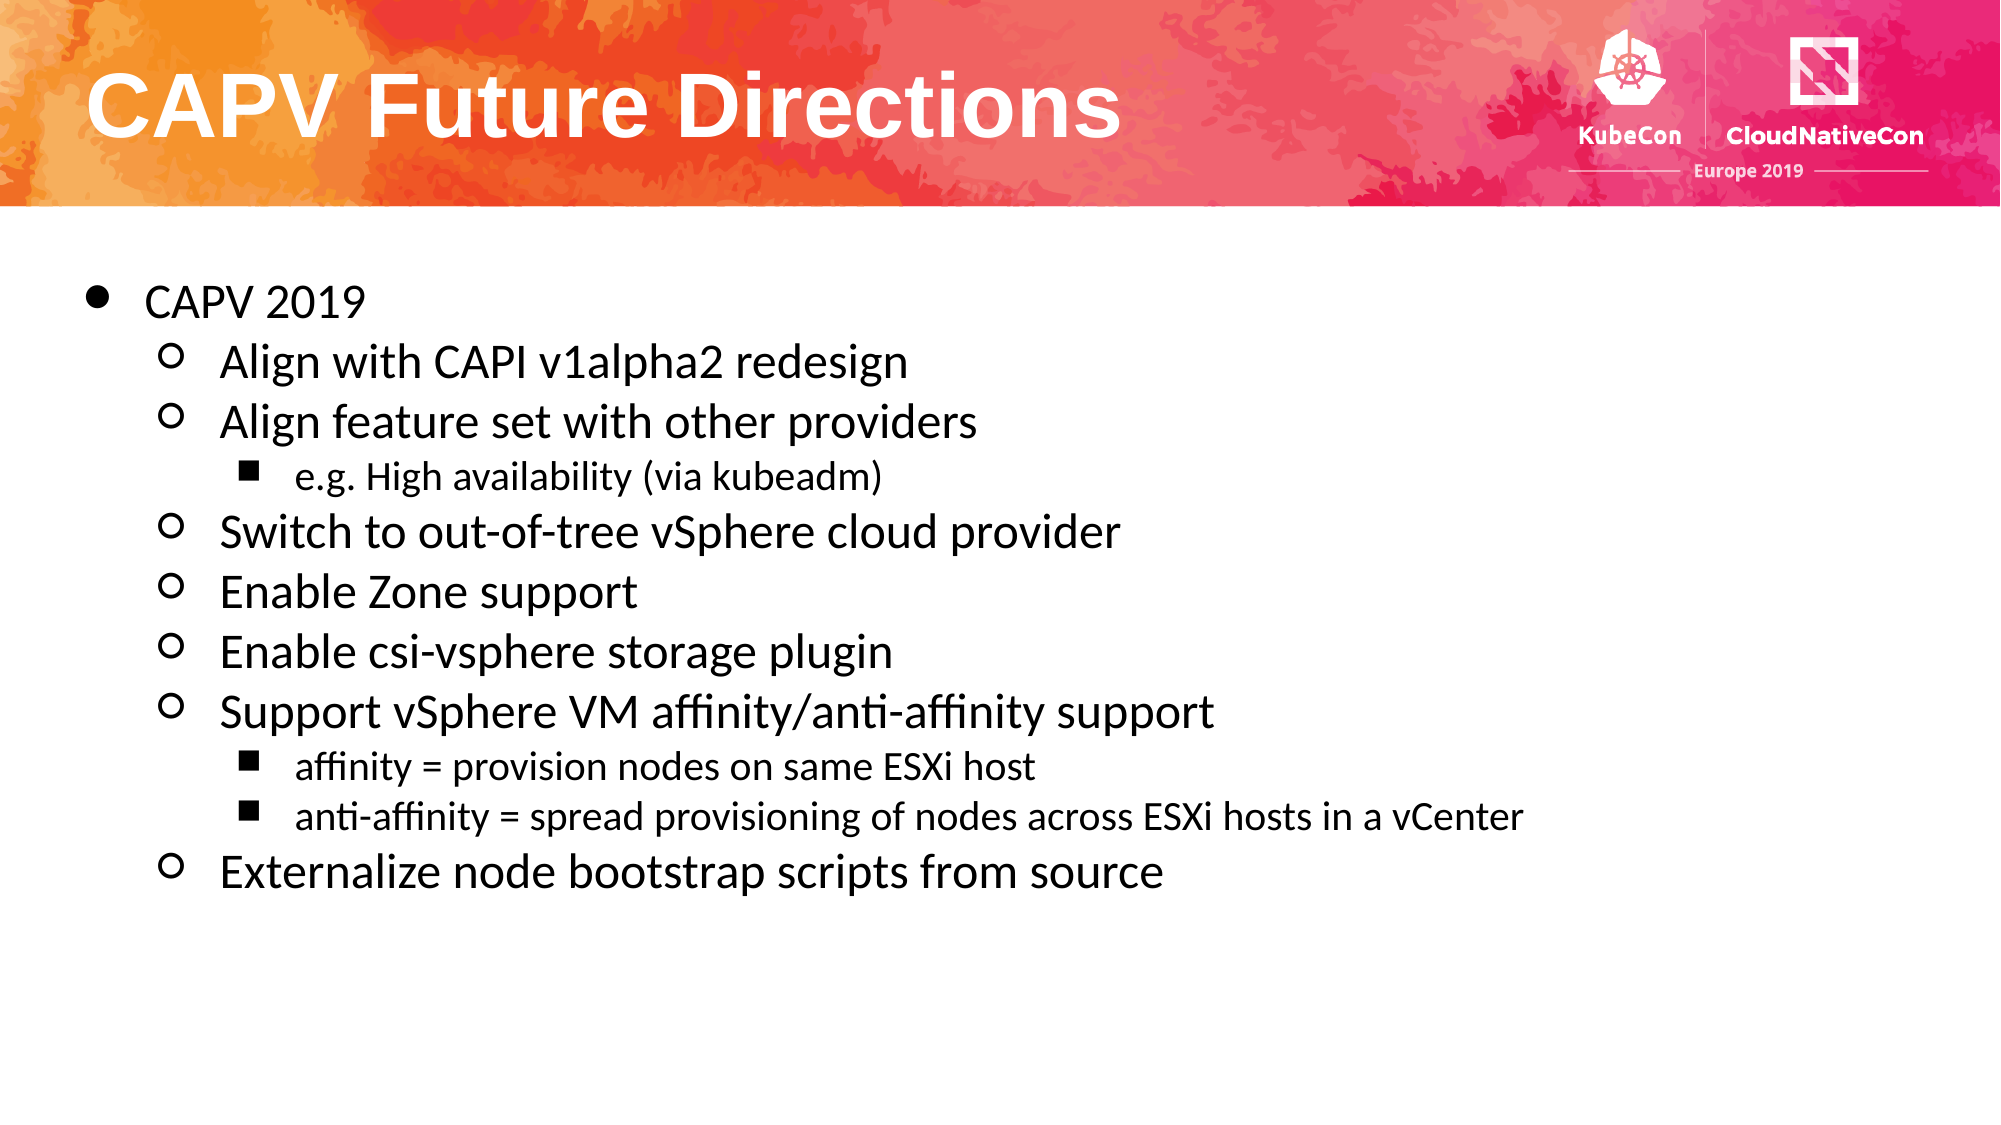

# CAPV Future Directions
CAPV 2019
Align with CAPI v1alpha2 redesign
Align feature set with other providers
e.g. High availability (via kubeadm)
Switch to out-of-tree vSphere cloud provider
Enable Zone support
Enable csi-vsphere storage plugin
Support vSphere VM affinity/anti-affinity support
affinity = provision nodes on same ESXi host
anti-affinity = spread provisioning of nodes across ESXi hosts in a vCenter
Externalize node bootstrap scripts from source